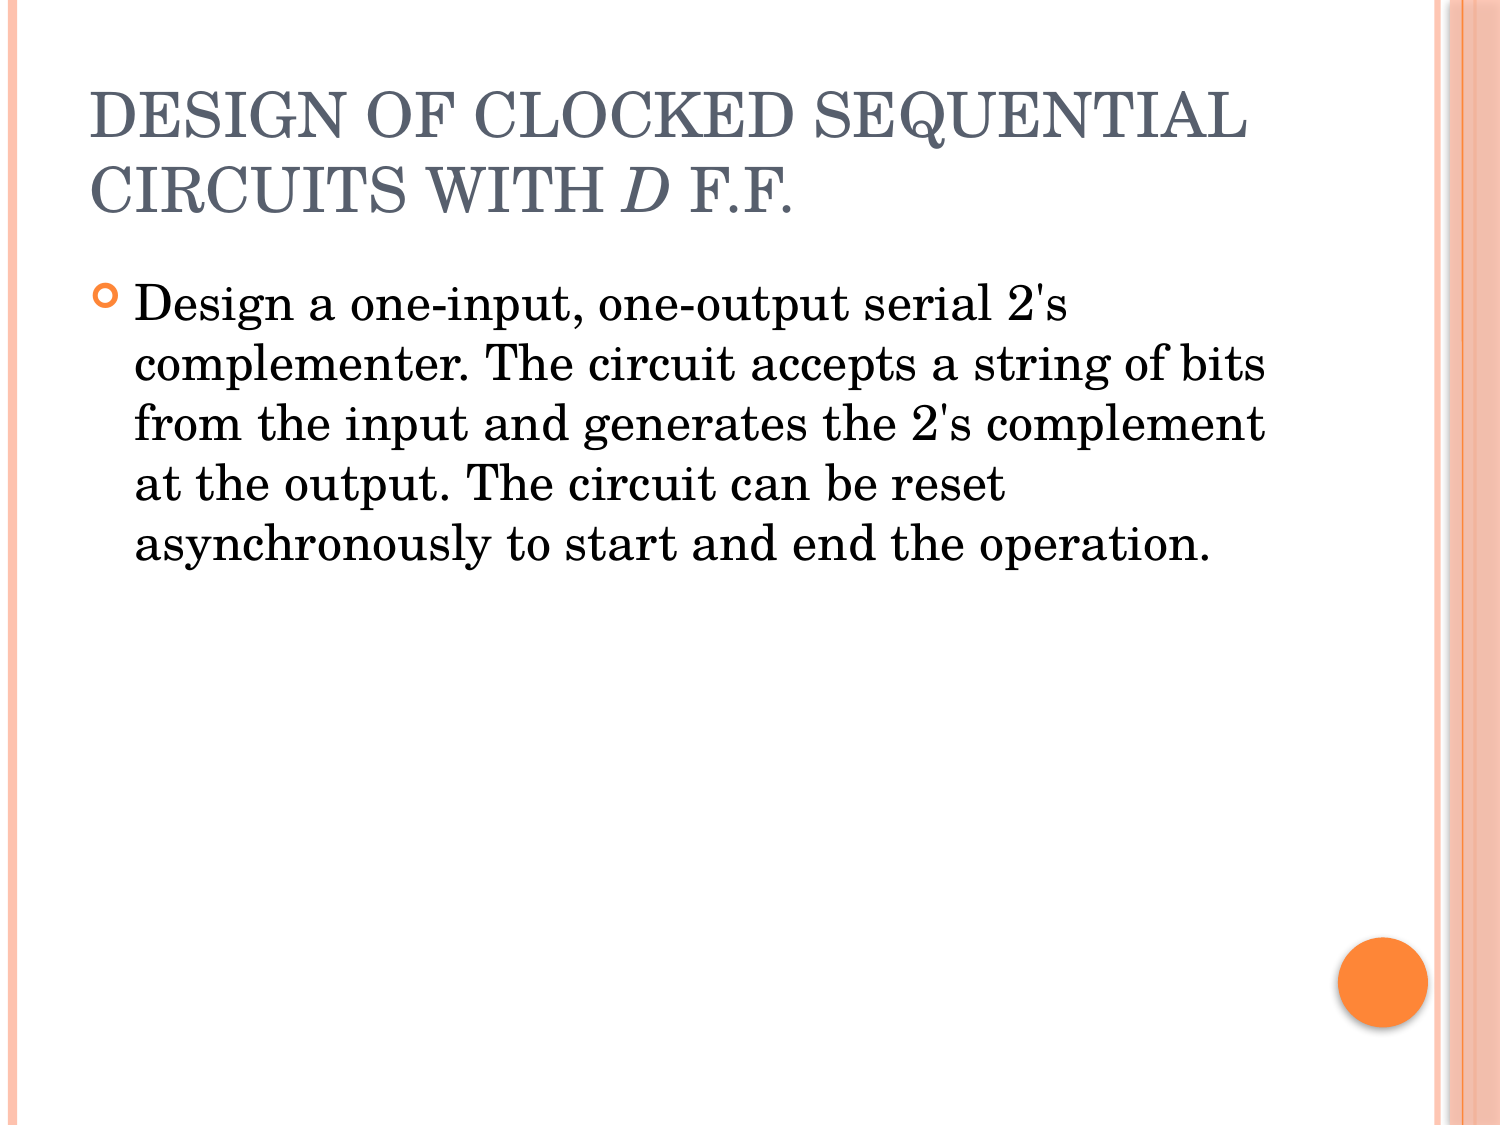

# Design of Clocked Sequential Circuits with D F.F.
Design a one-input, one-output serial 2's complementer. The circuit accepts a string of bits from the input and generates the 2's complement at the output. The circuit can be reset asynchronously to start and end the operation.